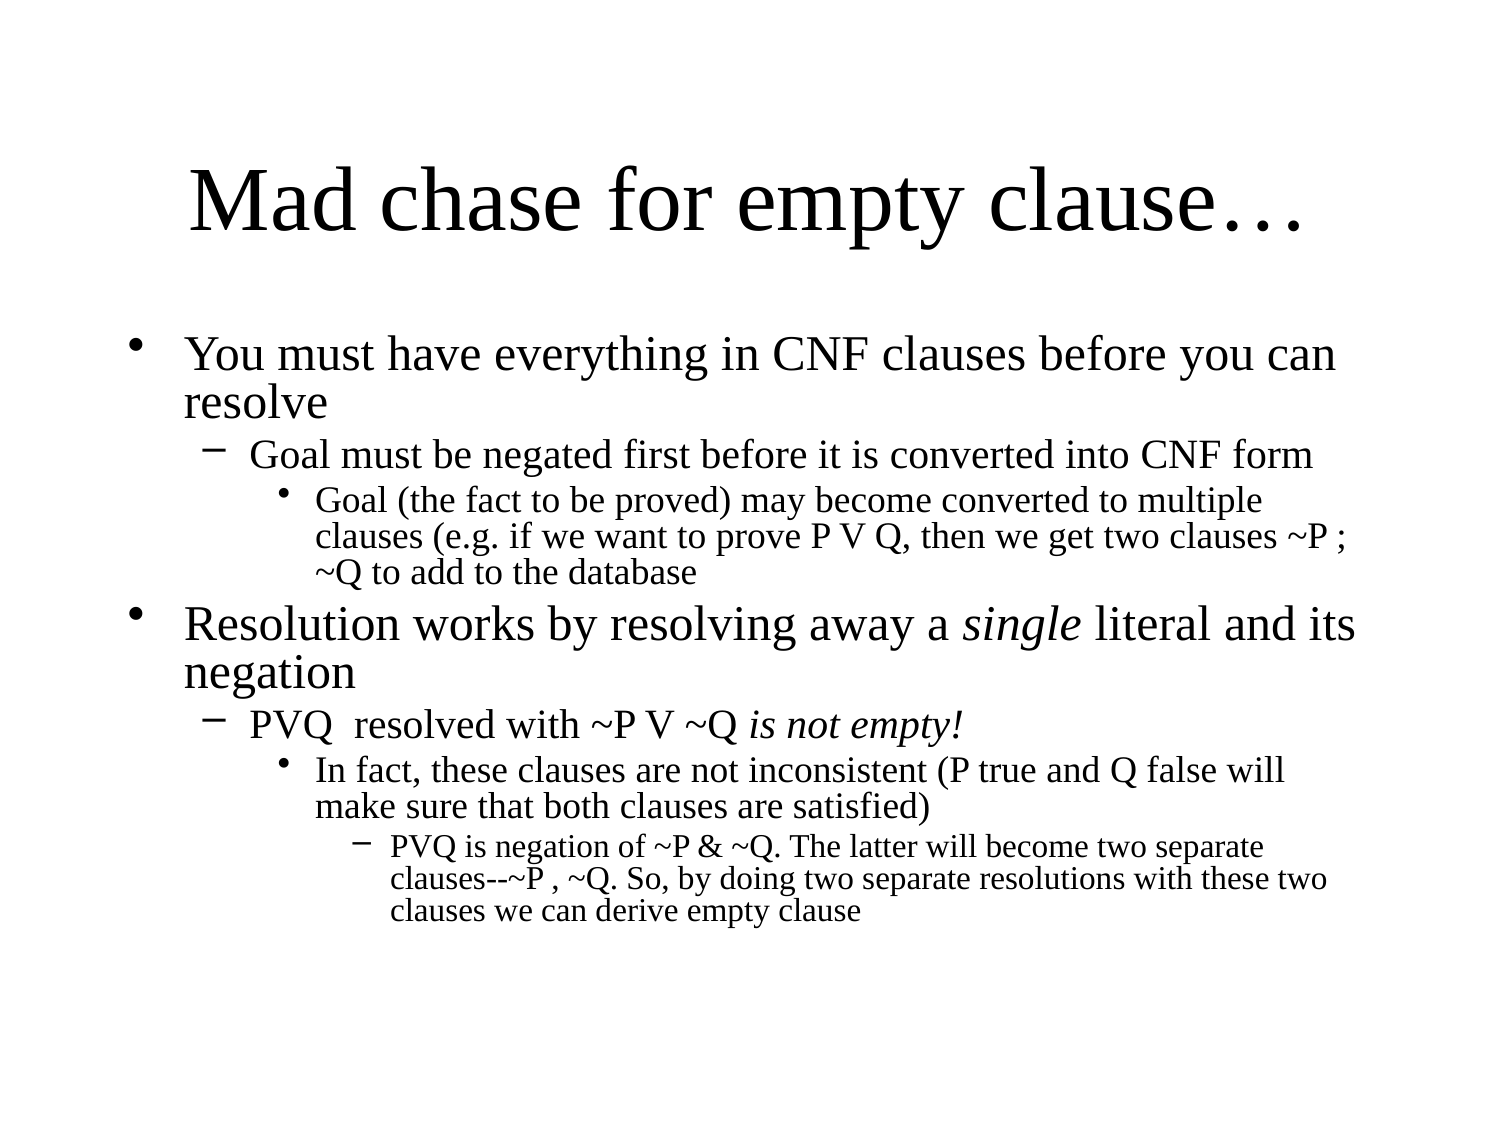

# Mad chase for empty clause…
You must have everything in CNF clauses before you can resolve
Goal must be negated first before it is converted into CNF form
Goal (the fact to be proved) may become converted to multiple clauses (e.g. if we want to prove P V Q, then we get two clauses ~P ; ~Q to add to the database
Resolution works by resolving away a single literal and its negation
PVQ  resolved with ~P V ~Q is not empty!
In fact, these clauses are not inconsistent (P true and Q false will make sure that both clauses are satisfied)
PVQ is negation of ~P & ~Q. The latter will become two separate clauses--~P , ~Q. So, by doing two separate resolutions with these two clauses we can derive empty clause